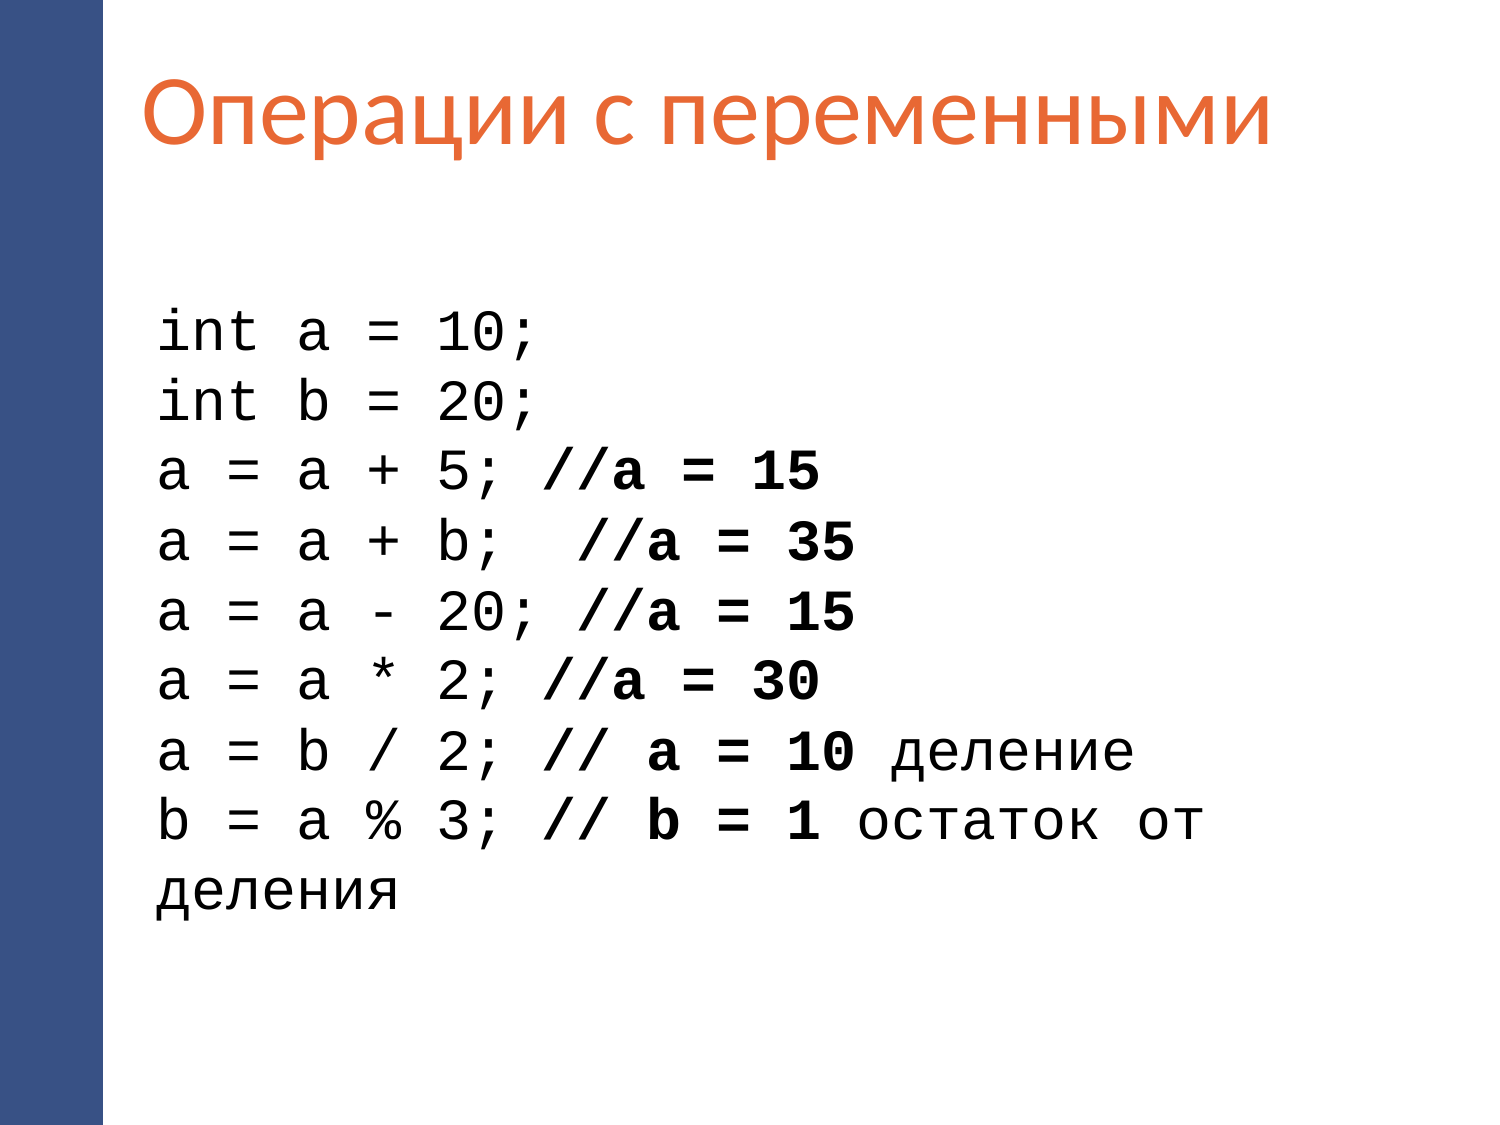

# Операции с переменными
int a = 10;
int b = 20;
a = a + 5; //a = 15
a = a + b;  //a = 35
a = a - 20; //a = 15
a = a * 2; //a = 30
a = b / 2; // a = 10 деление
b = a % 3; // b = 1 остаток от деления